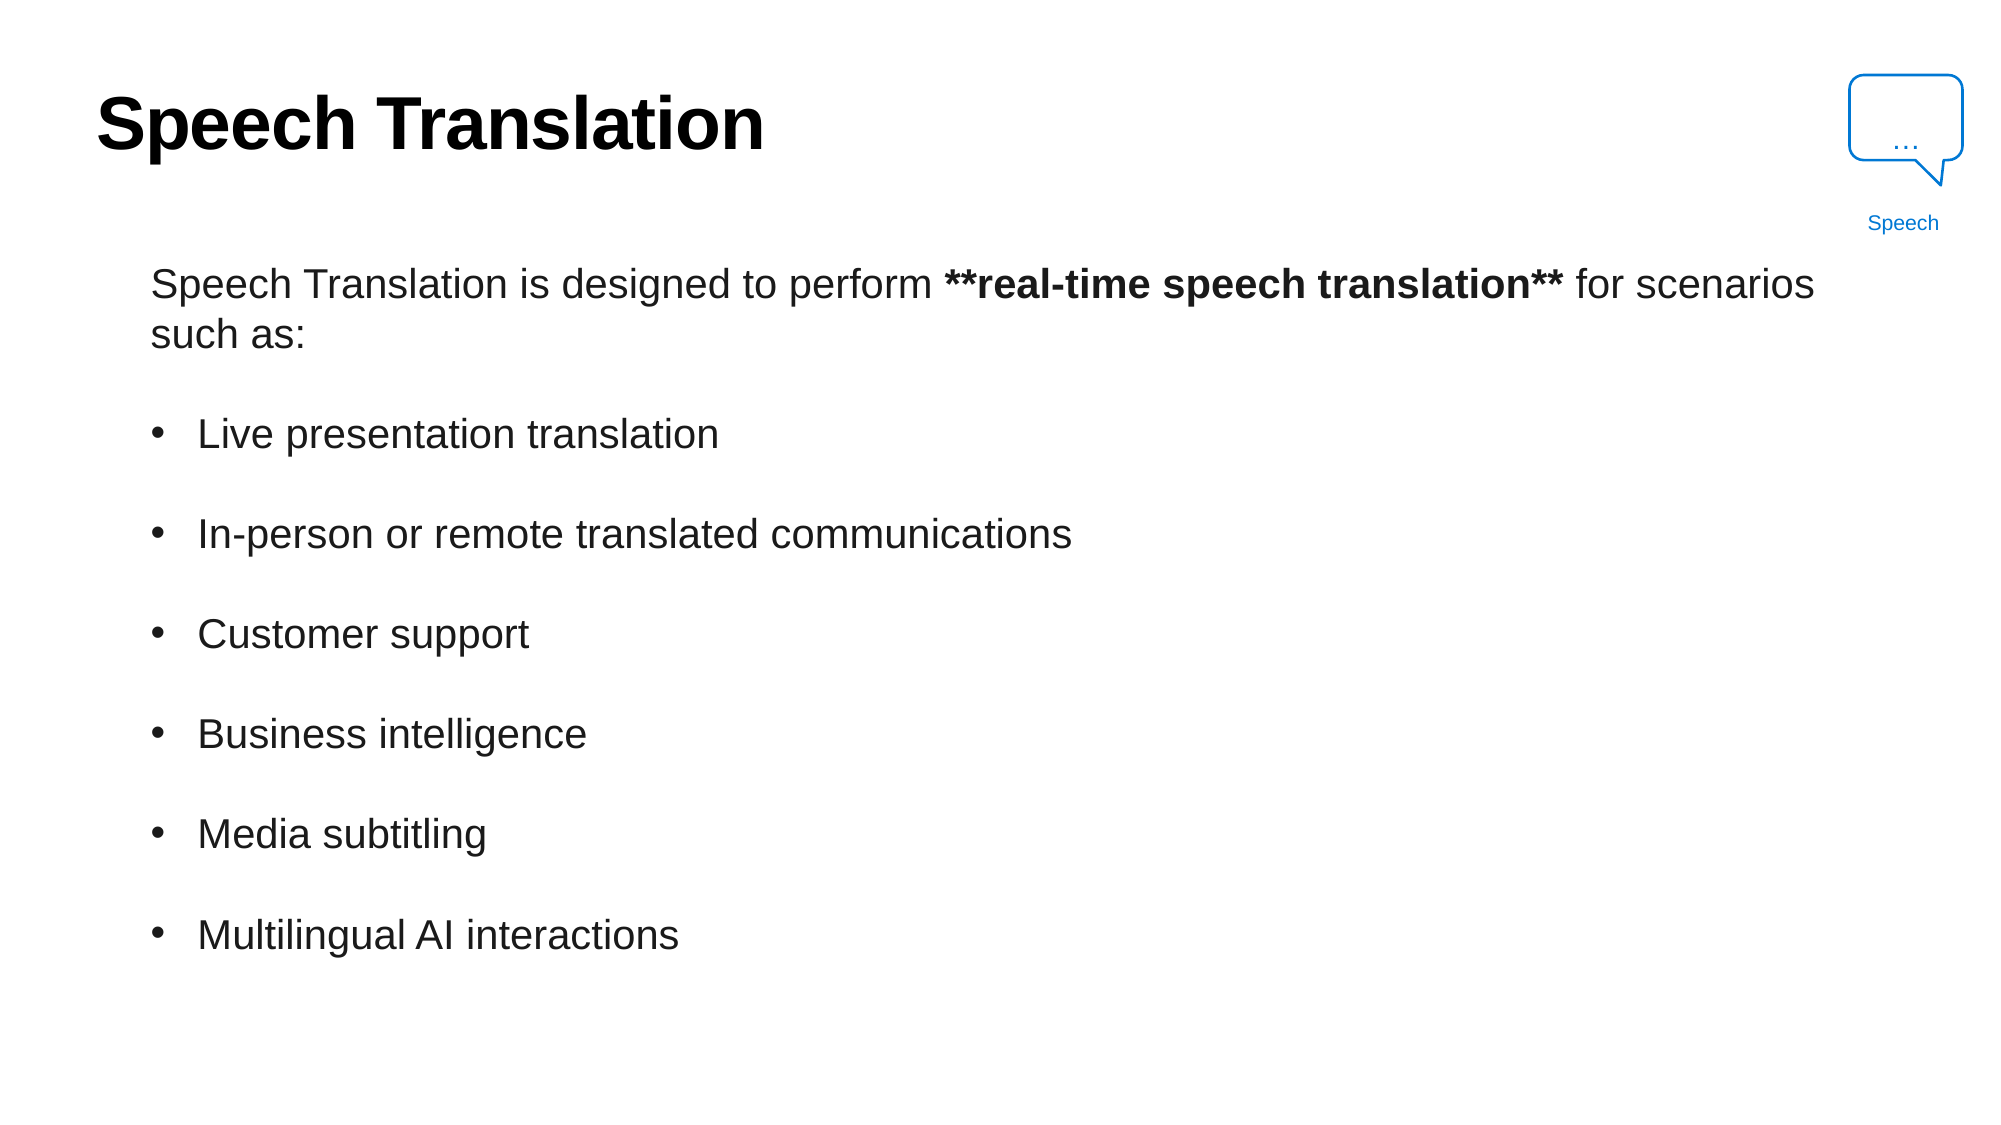

# Speech Translation
…
Speech
Speech Translation is designed to perform **real-time speech translation** for scenarios such as:
Live presentation translation
In-person or remote translated communications
Customer support
Business intelligence
Media subtitling
Multilingual AI interactions